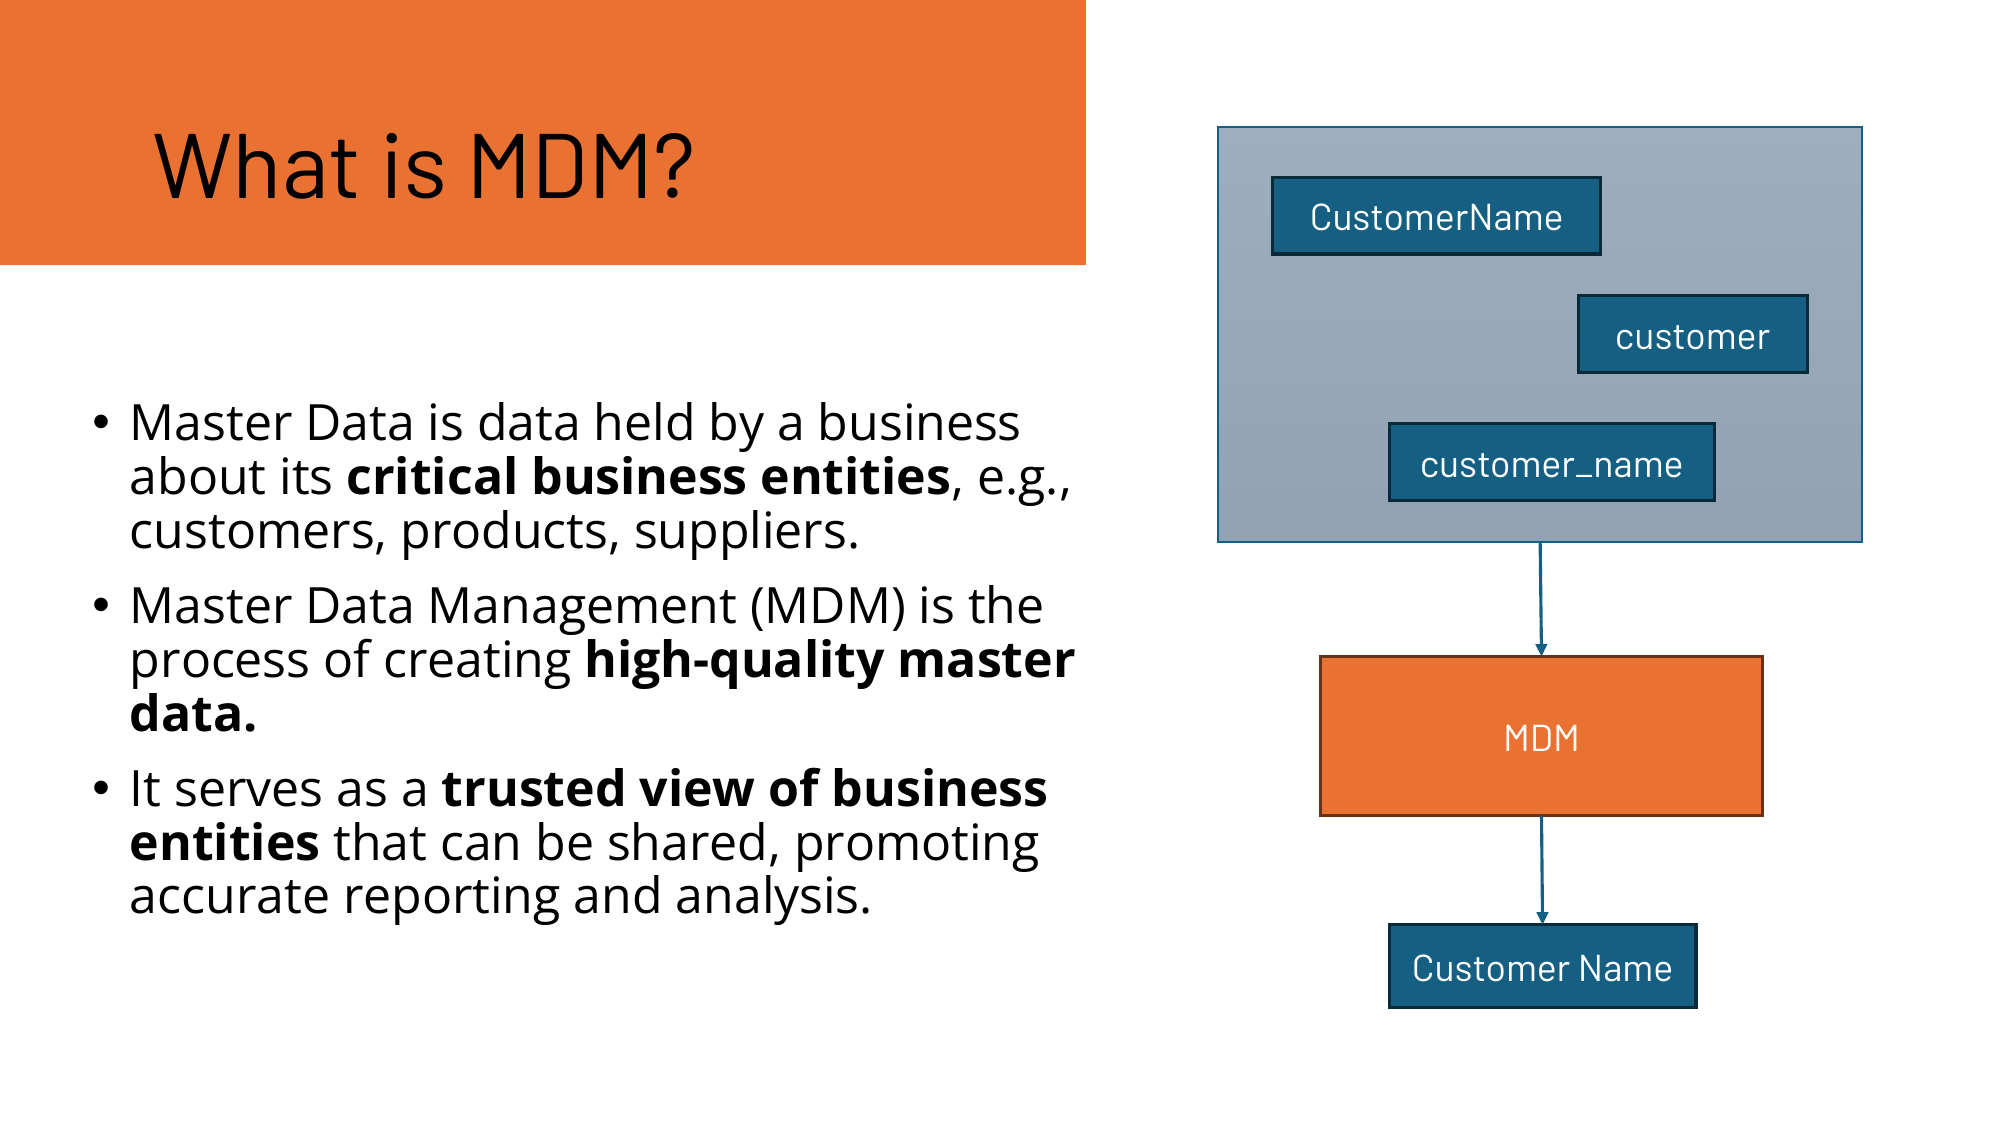

# What is MDM?

CustomerName
customer
Master Data is data held by a business about its critical business entities, e.g., customers, products, suppliers.
Master Data Management (MDM) is the process of creating high-quality master data.
It serves as a trusted view of business entities that can be shared, promoting accurate reporting and analysis.

customer_name
MDM
Customer Name